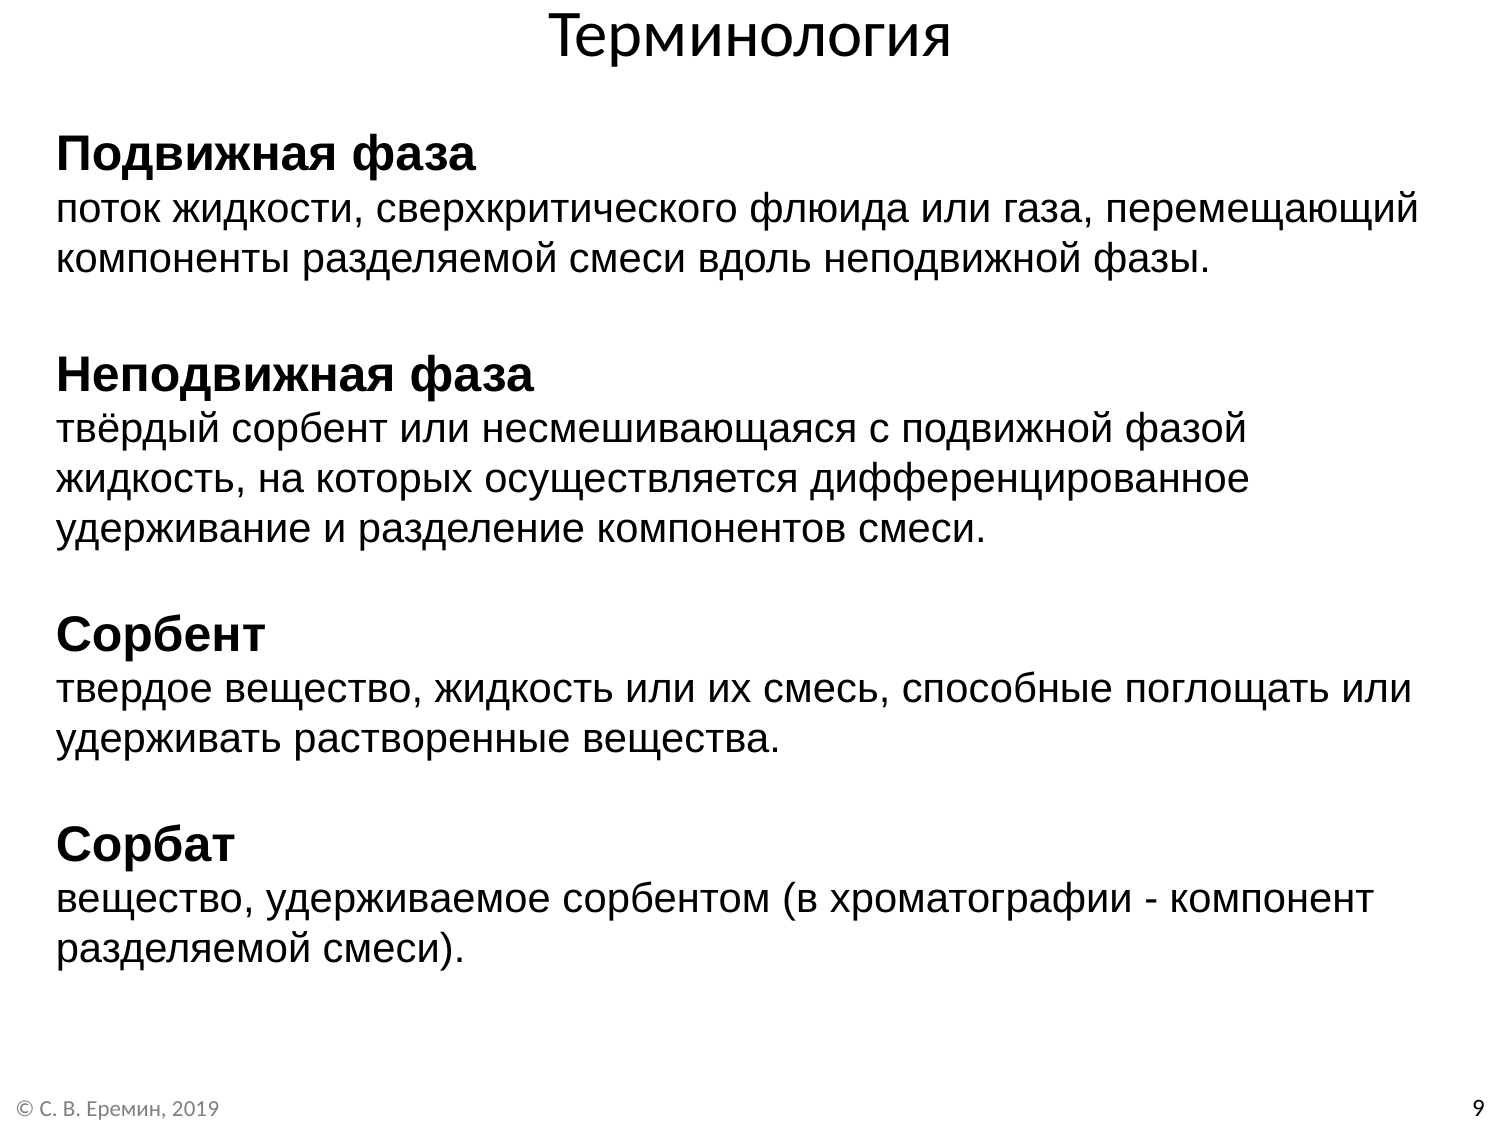

# Терминология
Подвижная фаза
поток жидкости, сверхкритического флюида или газа, перемещающий компоненты разделяемой смеси вдоль неподвижной фазы.

Неподвижная фаза
твёрдый сорбент или несмешивающаяся с подвижной фазой жидкость, на которых осуществляется дифференцированное удерживание и разделение компонентов смеси.

Сорбент
твердое вещество, жидкость или их смесь, способные поглощать или удерживать растворенные вещества.

Сорбат
вещество, удерживаемое сорбентом (в хроматографии - компонент разделяемой смеси).

9